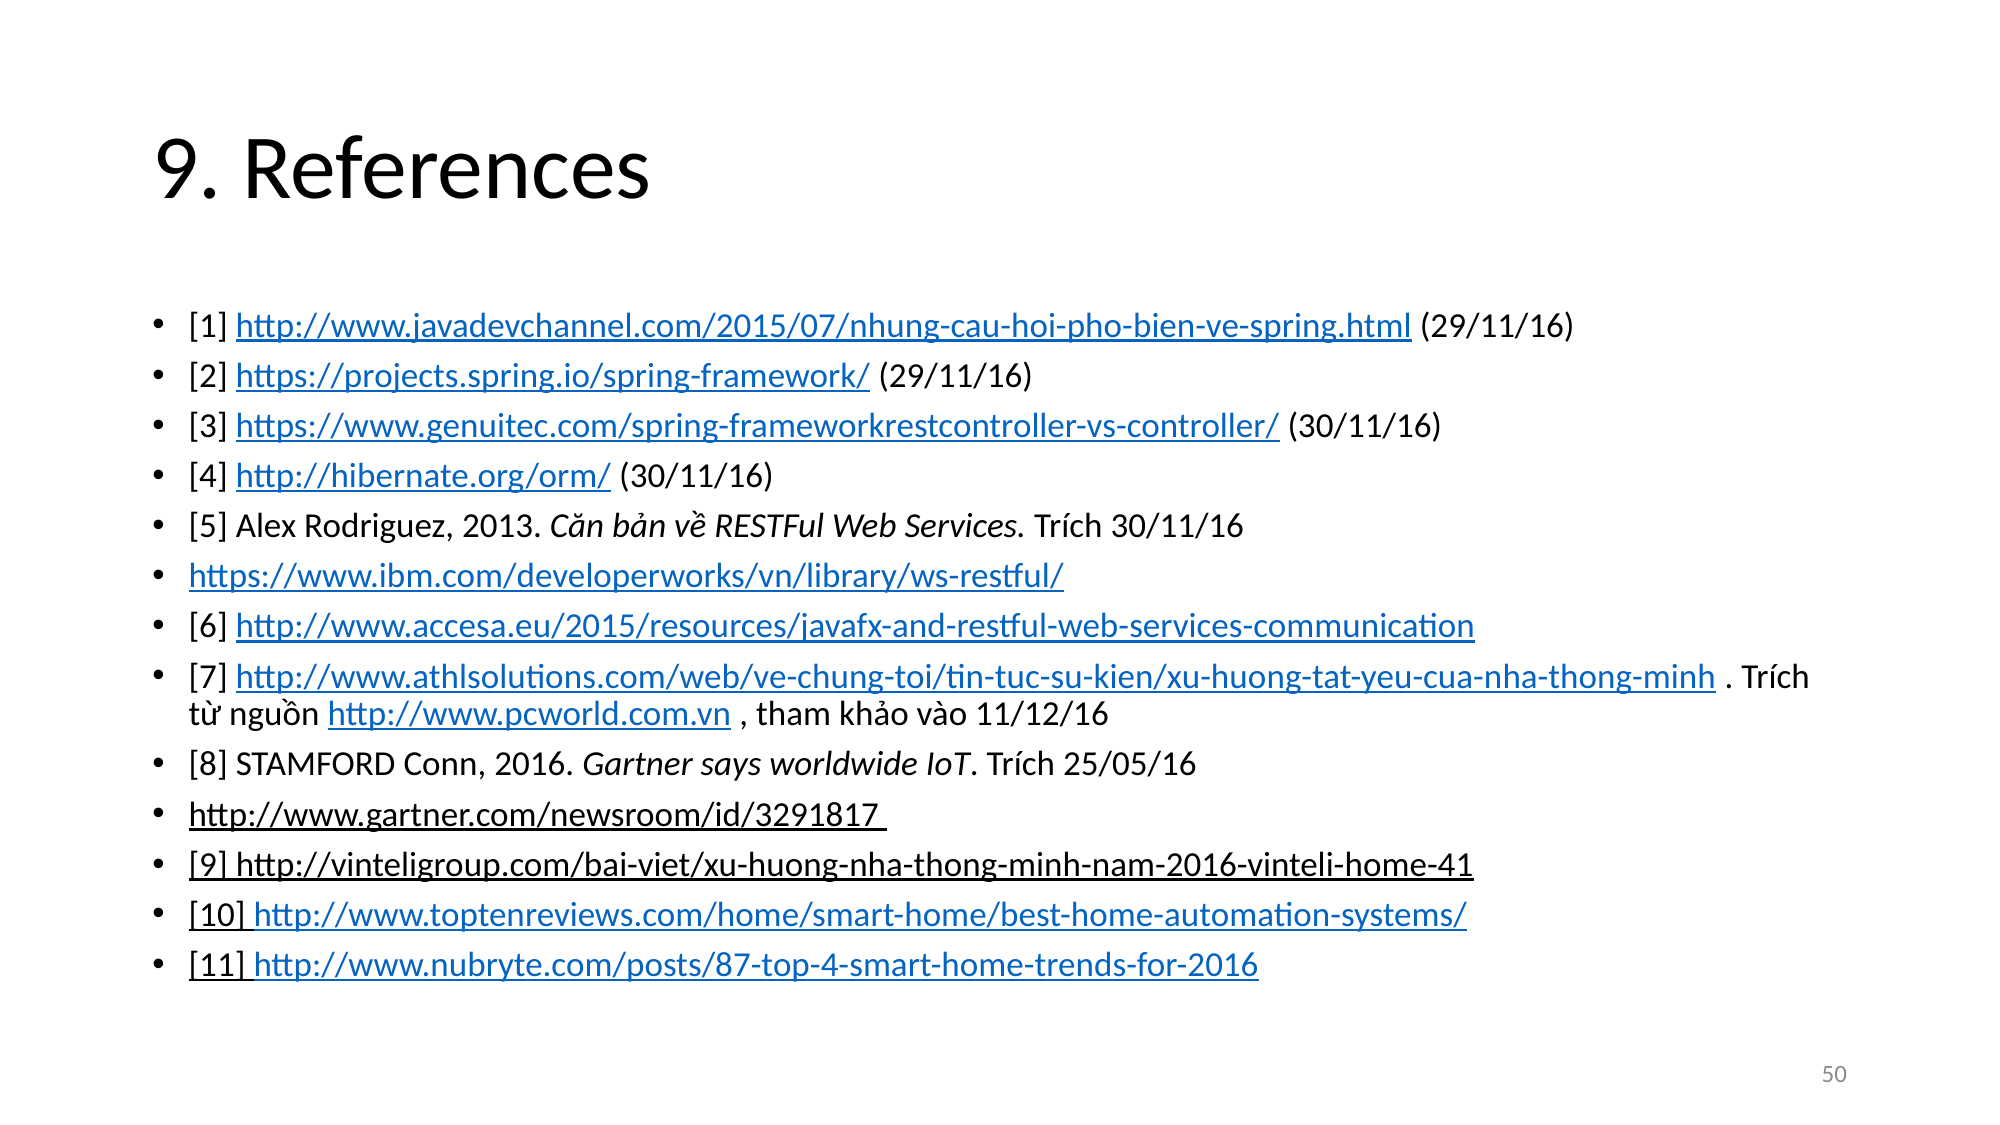

# 9. References
[1] http://www.javadevchannel.com/2015/07/nhung-cau-hoi-pho-bien-ve-spring.html (29/11/16)
[2] https://projects.spring.io/spring-framework/ (29/11/16)
[3] https://www.genuitec.com/spring-frameworkrestcontroller-vs-controller/ (30/11/16)
[4] http://hibernate.org/orm/ (30/11/16)
[5] Alex Rodriguez, 2013. Căn bản về RESTFul Web Services. Trích 30/11/16
https://www.ibm.com/developerworks/vn/library/ws-restful/
[6] http://www.accesa.eu/2015/resources/javafx-and-restful-web-services-communication
[7] http://www.athlsolutions.com/web/ve-chung-toi/tin-tuc-su-kien/xu-huong-tat-yeu-cua-nha-thong-minh . Trích từ nguồn http://www.pcworld.com.vn , tham khảo vào 11/12/16
[8] STAMFORD Conn, 2016. Gartner says worldwide IoT. Trích 25/05/16
http://www.gartner.com/newsroom/id/3291817
[9] http://vinteligroup.com/bai-viet/xu-huong-nha-thong-minh-nam-2016-vinteli-home-41
[10] http://www.toptenreviews.com/home/smart-home/best-home-automation-systems/
[11] http://www.nubryte.com/posts/87-top-4-smart-home-trends-for-2016

50